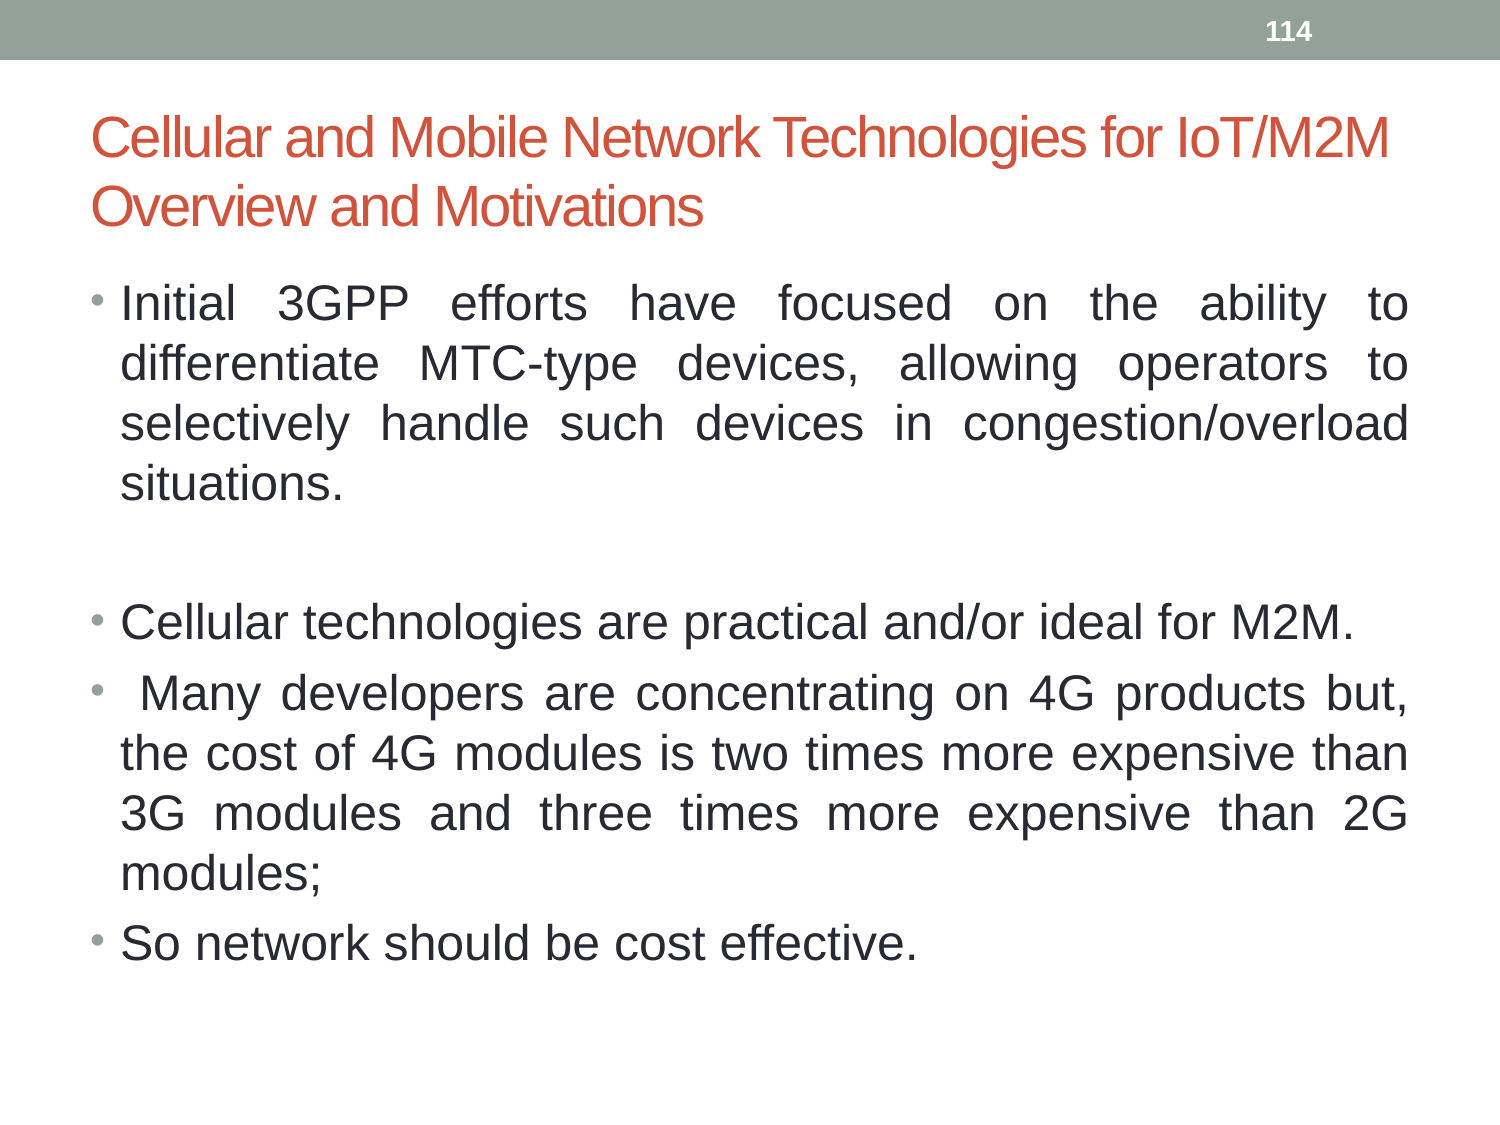

114
# Cellular and Mobile Network Technologies for IoT/M2M Overview and Motivations
Initial 3GPP efforts have focused on the ability to differentiate MTC-type devices, allowing operators to selectively handle such devices in congestion/overload situations.

Cellular technologies are practical and/or ideal for M2M.
 Many developers are concentrating on 4G products but, the cost of 4G modules is two times more expensive than 3G modules and three times more expensive than 2G modules;
So network should be cost effective.